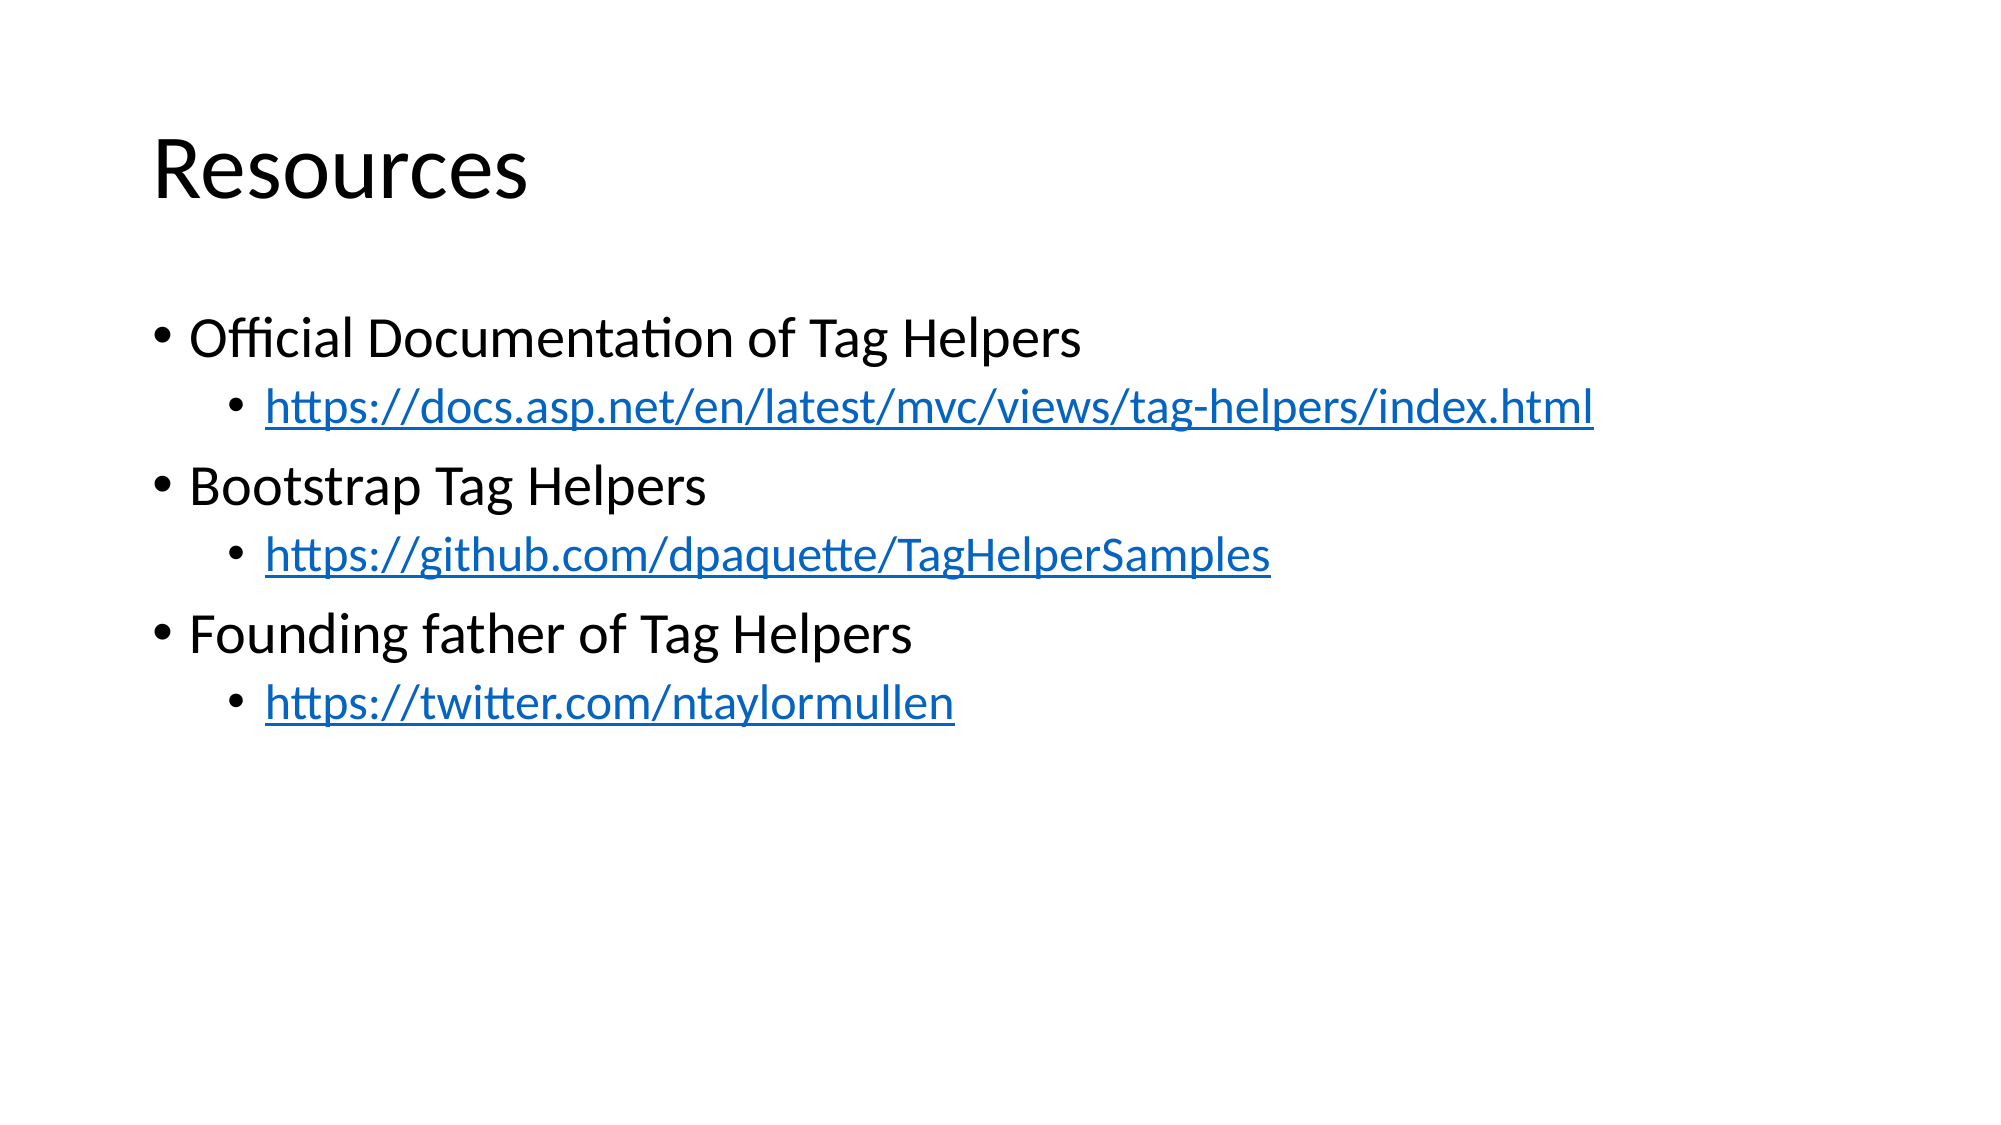

# Resources
Official Documentation of Tag Helpers
https://docs.asp.net/en/latest/mvc/views/tag-helpers/index.html
Bootstrap Tag Helpers
https://github.com/dpaquette/TagHelperSamples
Founding father of Tag Helpers
https://twitter.com/ntaylormullen